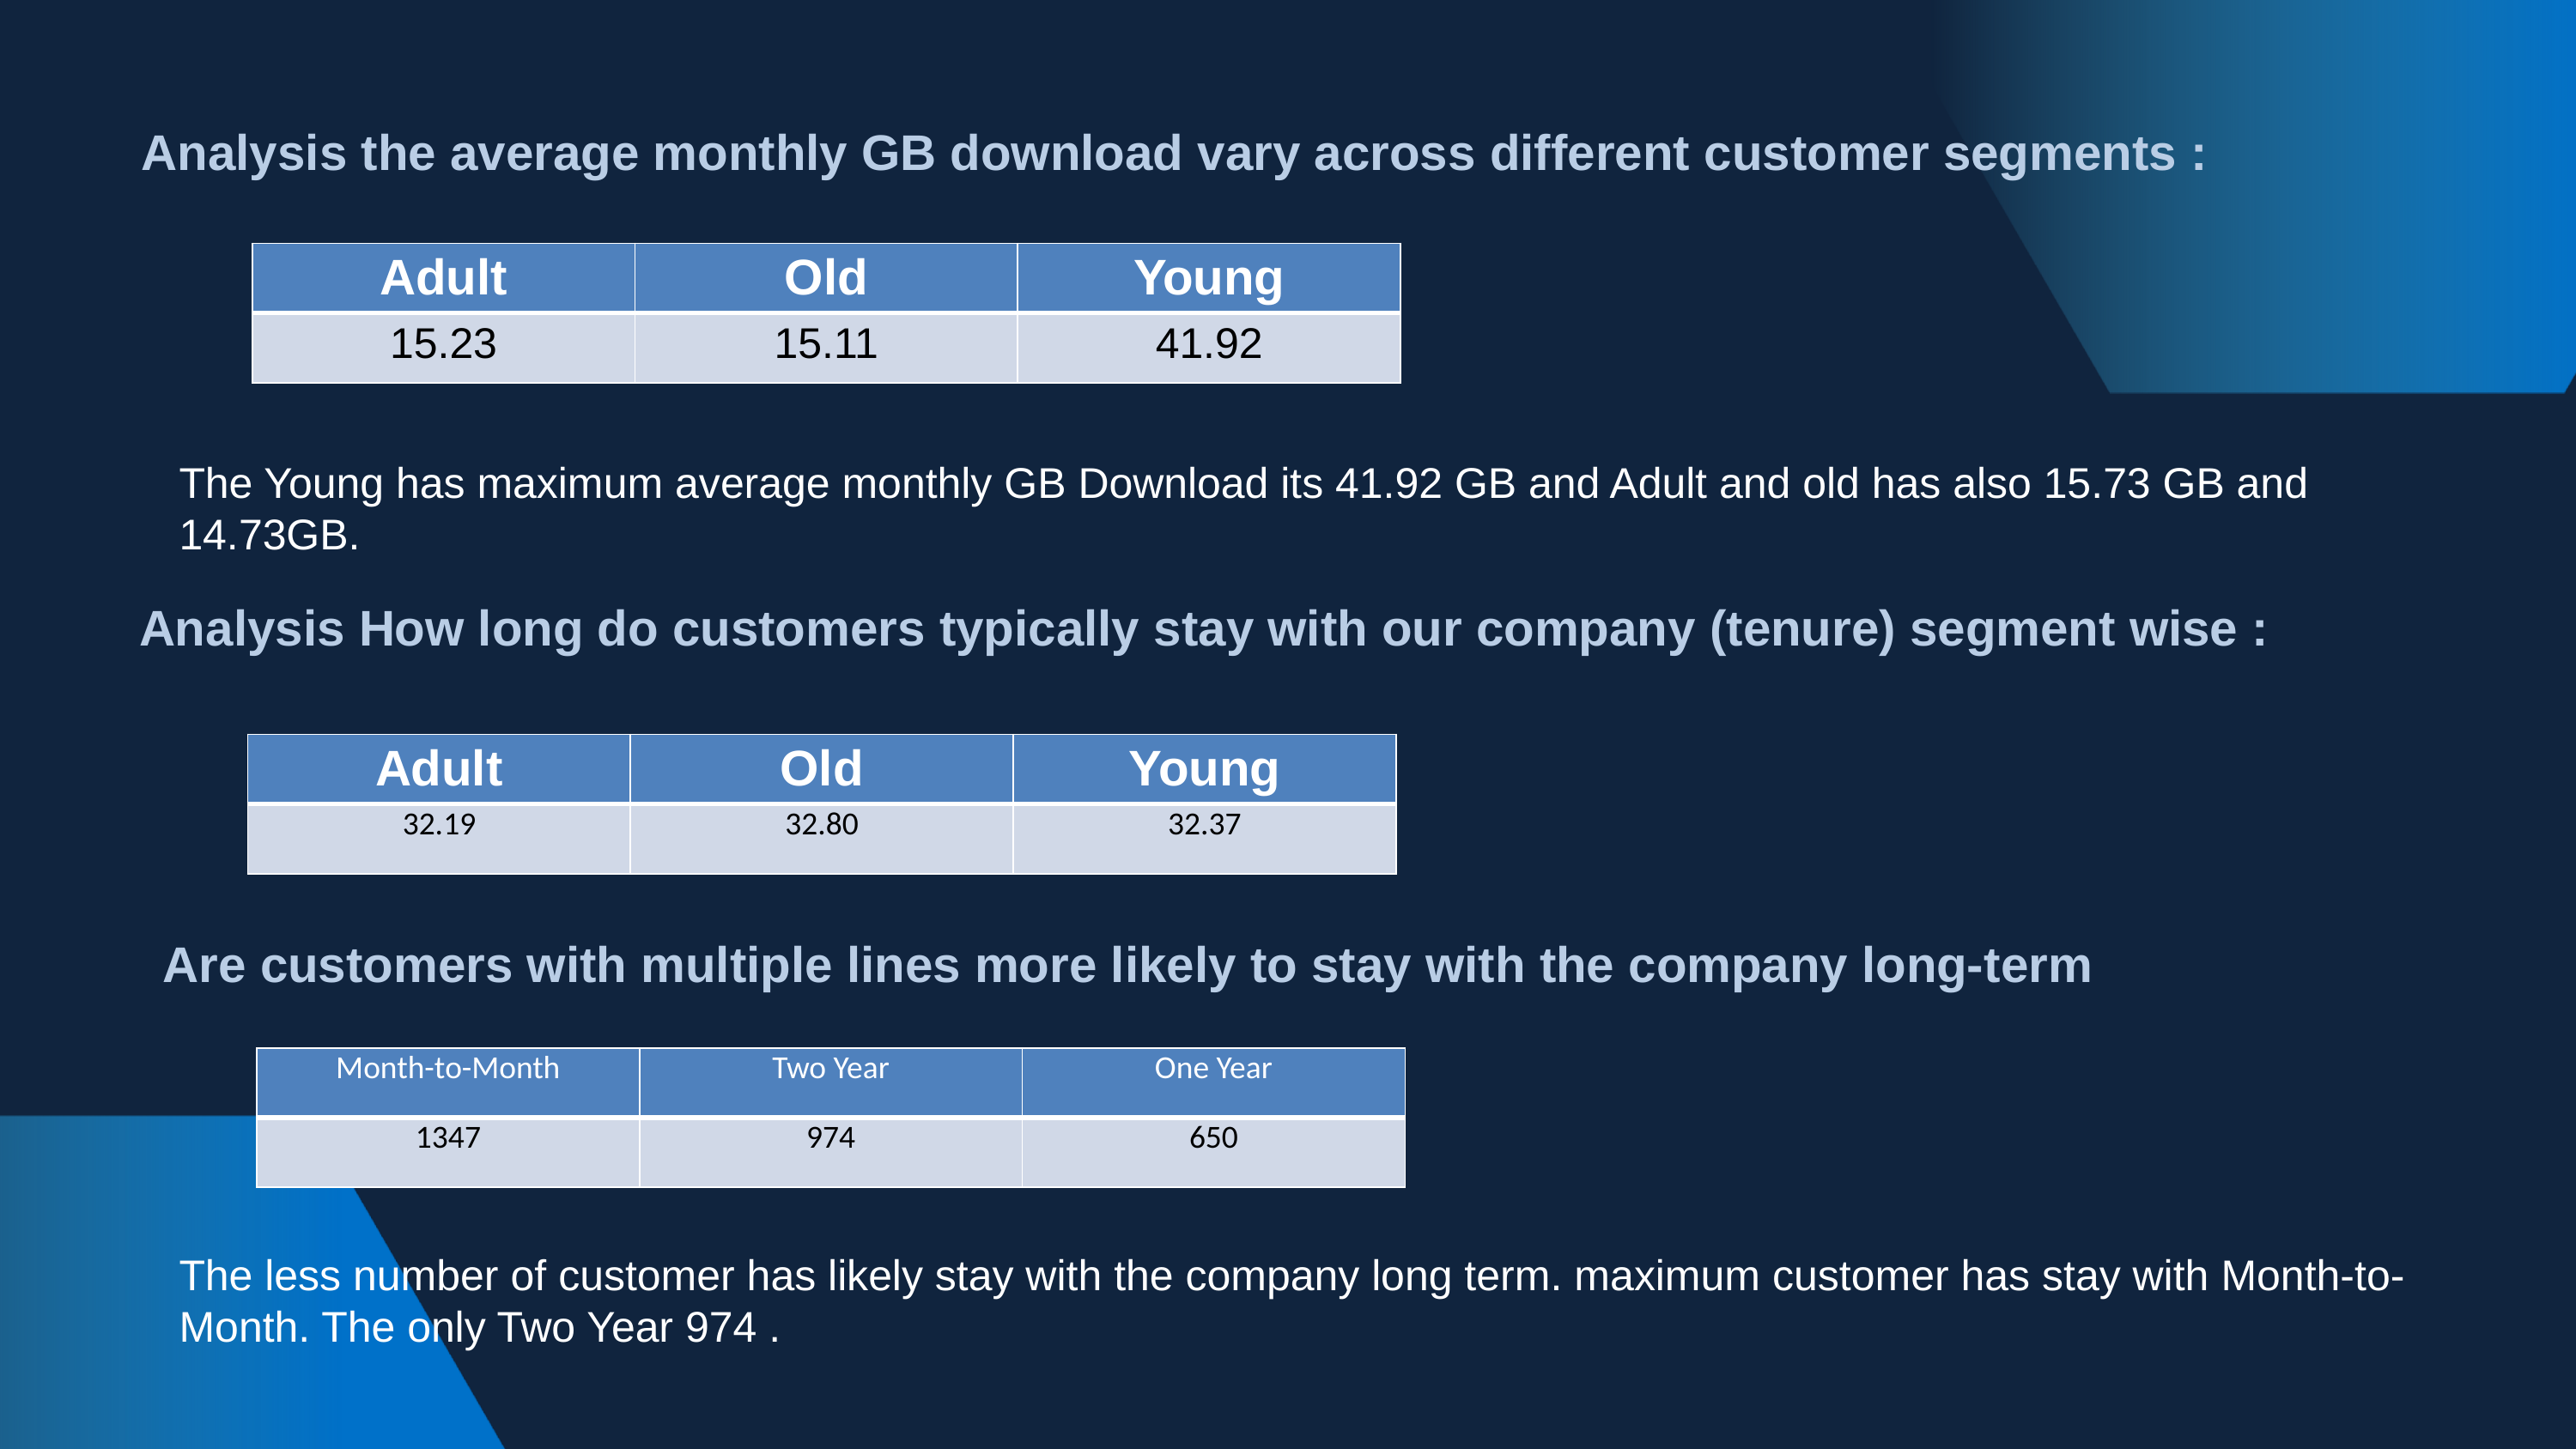

Analysis the average monthly GB download vary across different customer segments :

| Adult | Old | Young |
| --- | --- | --- |
| 15.23 | 15.11 | 41.92 |
The Young has maximum average monthly GB Download its 41.92 GB and Adult and old has also 15.73 GB and 14.73GB.
Analysis How long do customers typically stay with our company (tenure) segment wise :
| Adult | Old | Young |
| --- | --- | --- |
| 32.19 | 32.80 | 32.37 |
Are customers with multiple lines more likely to stay with the company long-term
| Month-to-Month | Two Year | One Year |
| --- | --- | --- |
| 1347 | 974 | 650 |

The less number of customer has likely stay with the company long term. maximum customer has stay with Month-to-Month. The only Two Year 974 .